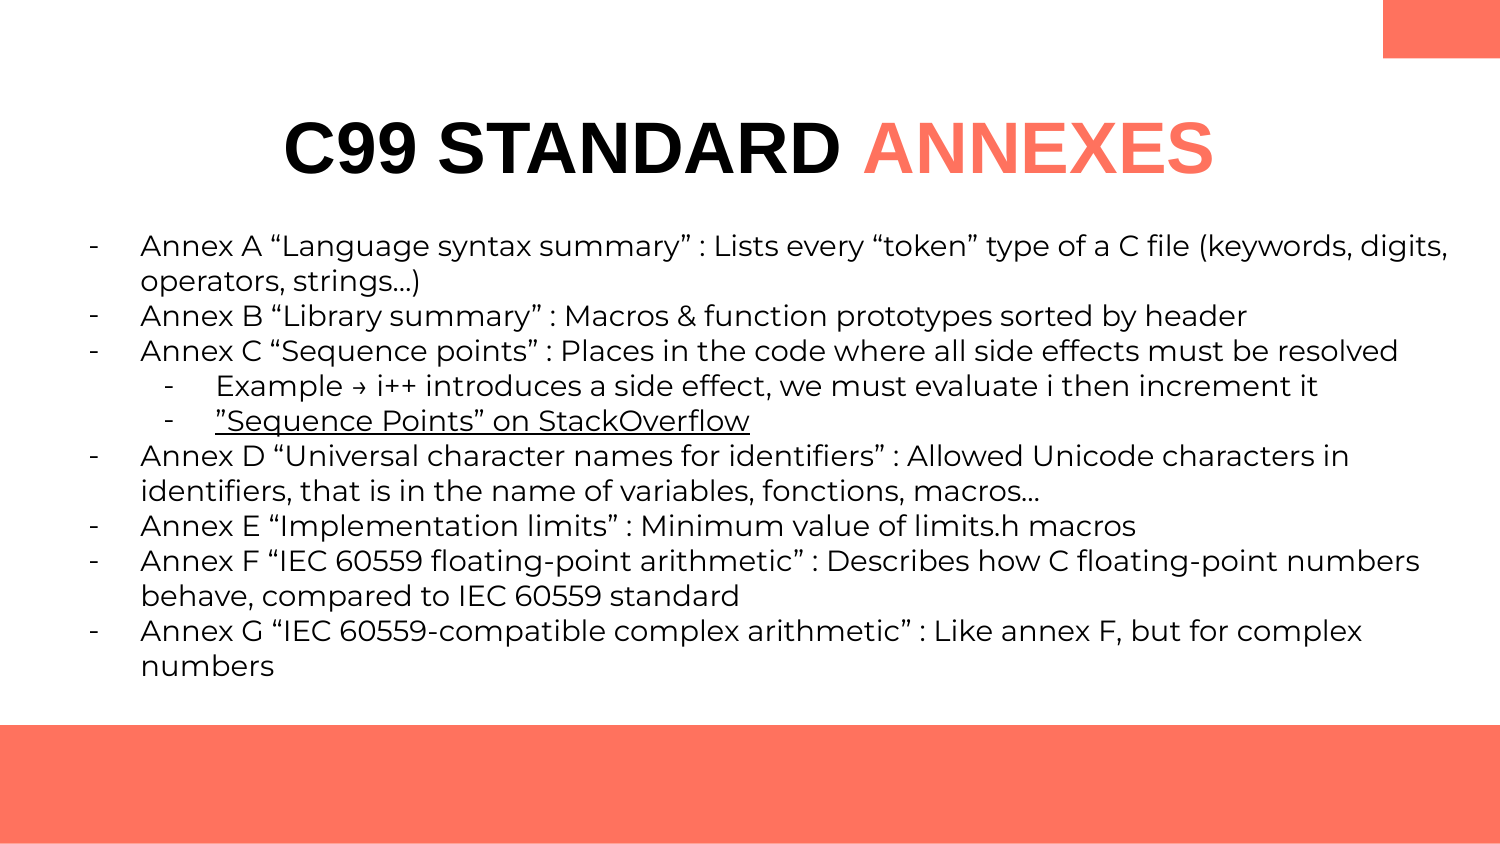

C99 STANDARD ANNEXES
Annex A “Language syntax summary” : Lists every “token” type of a C file (keywords, digits, operators, strings…)
Annex B “Library summary” : Macros & function prototypes sorted by header
Annex C “Sequence points” : Places in the code where all side effects must be resolved
Example → i++ introduces a side effect, we must evaluate i then increment it
”Sequence Points” on StackOverflow
Annex D “Universal character names for identifiers” : Allowed Unicode characters in identifiers, that is in the name of variables, fonctions, macros…
Annex E “Implementation limits” : Minimum value of limits.h macros
Annex F “IEC 60559 floating-point arithmetic” : Describes how C floating-point numbers behave, compared to IEC 60559 standard
Annex G “IEC 60559-compatible complex arithmetic” : Like annex F, but for complex numbers